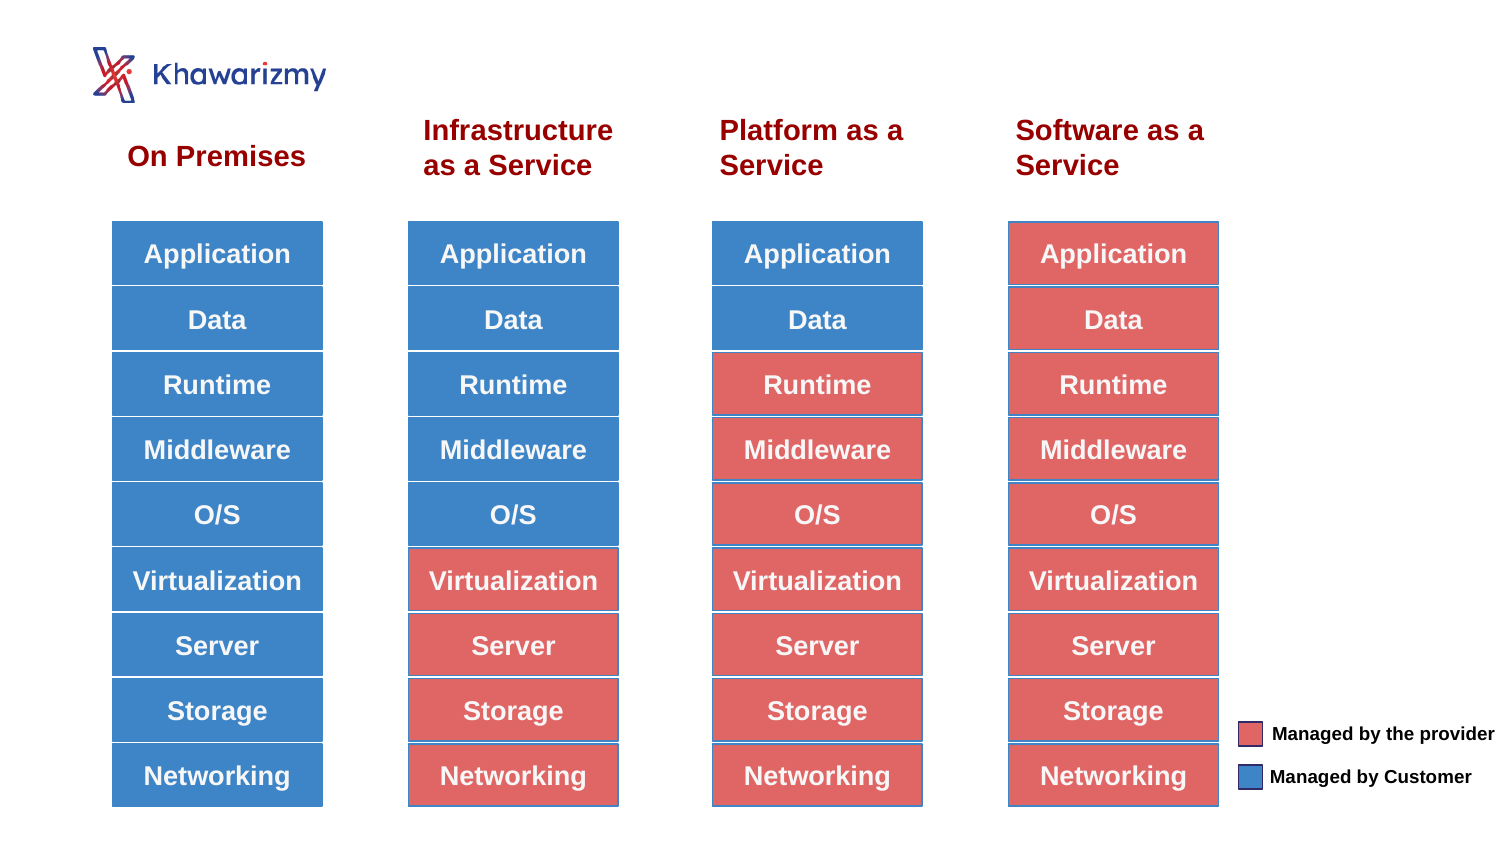

Infrastructure
as a Service

Platform as a
Service

Software as a
Service

On Premises
Application
Application
Application
Application
Data
Data
Data
Data
Runtime
Runtime
Runtime
Runtime
Middleware
Middleware
Middleware
Middleware
O/S
O/S
O/S
O/S
Virtualization
Virtualization
Virtualization
Virtualization
Server
Server
Server
Server
Storage
Storage
Storage
Storage
Managed by the provider

Networking
Networking
Networking
Networking
Managed by Customer